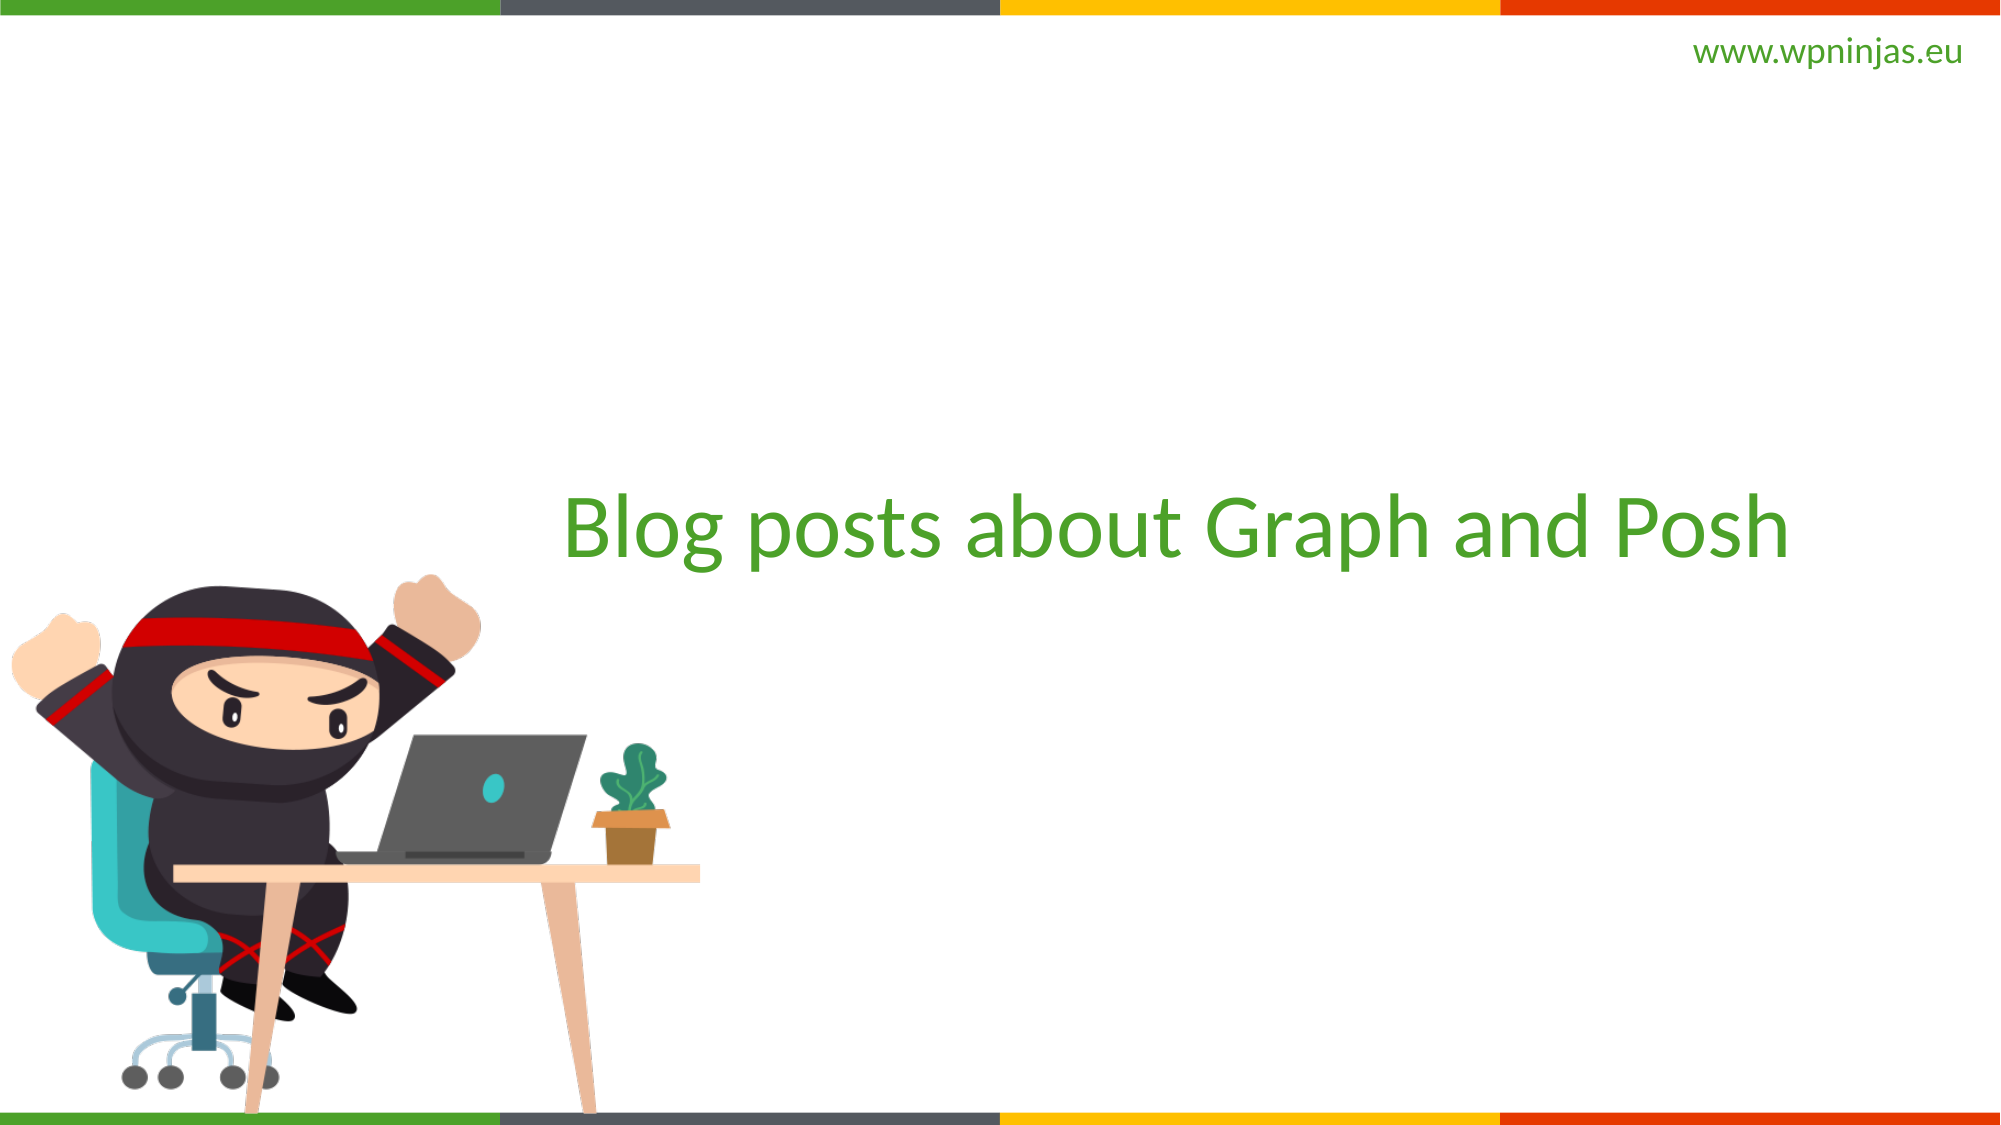

6
# Blog posts about Graph and Posh